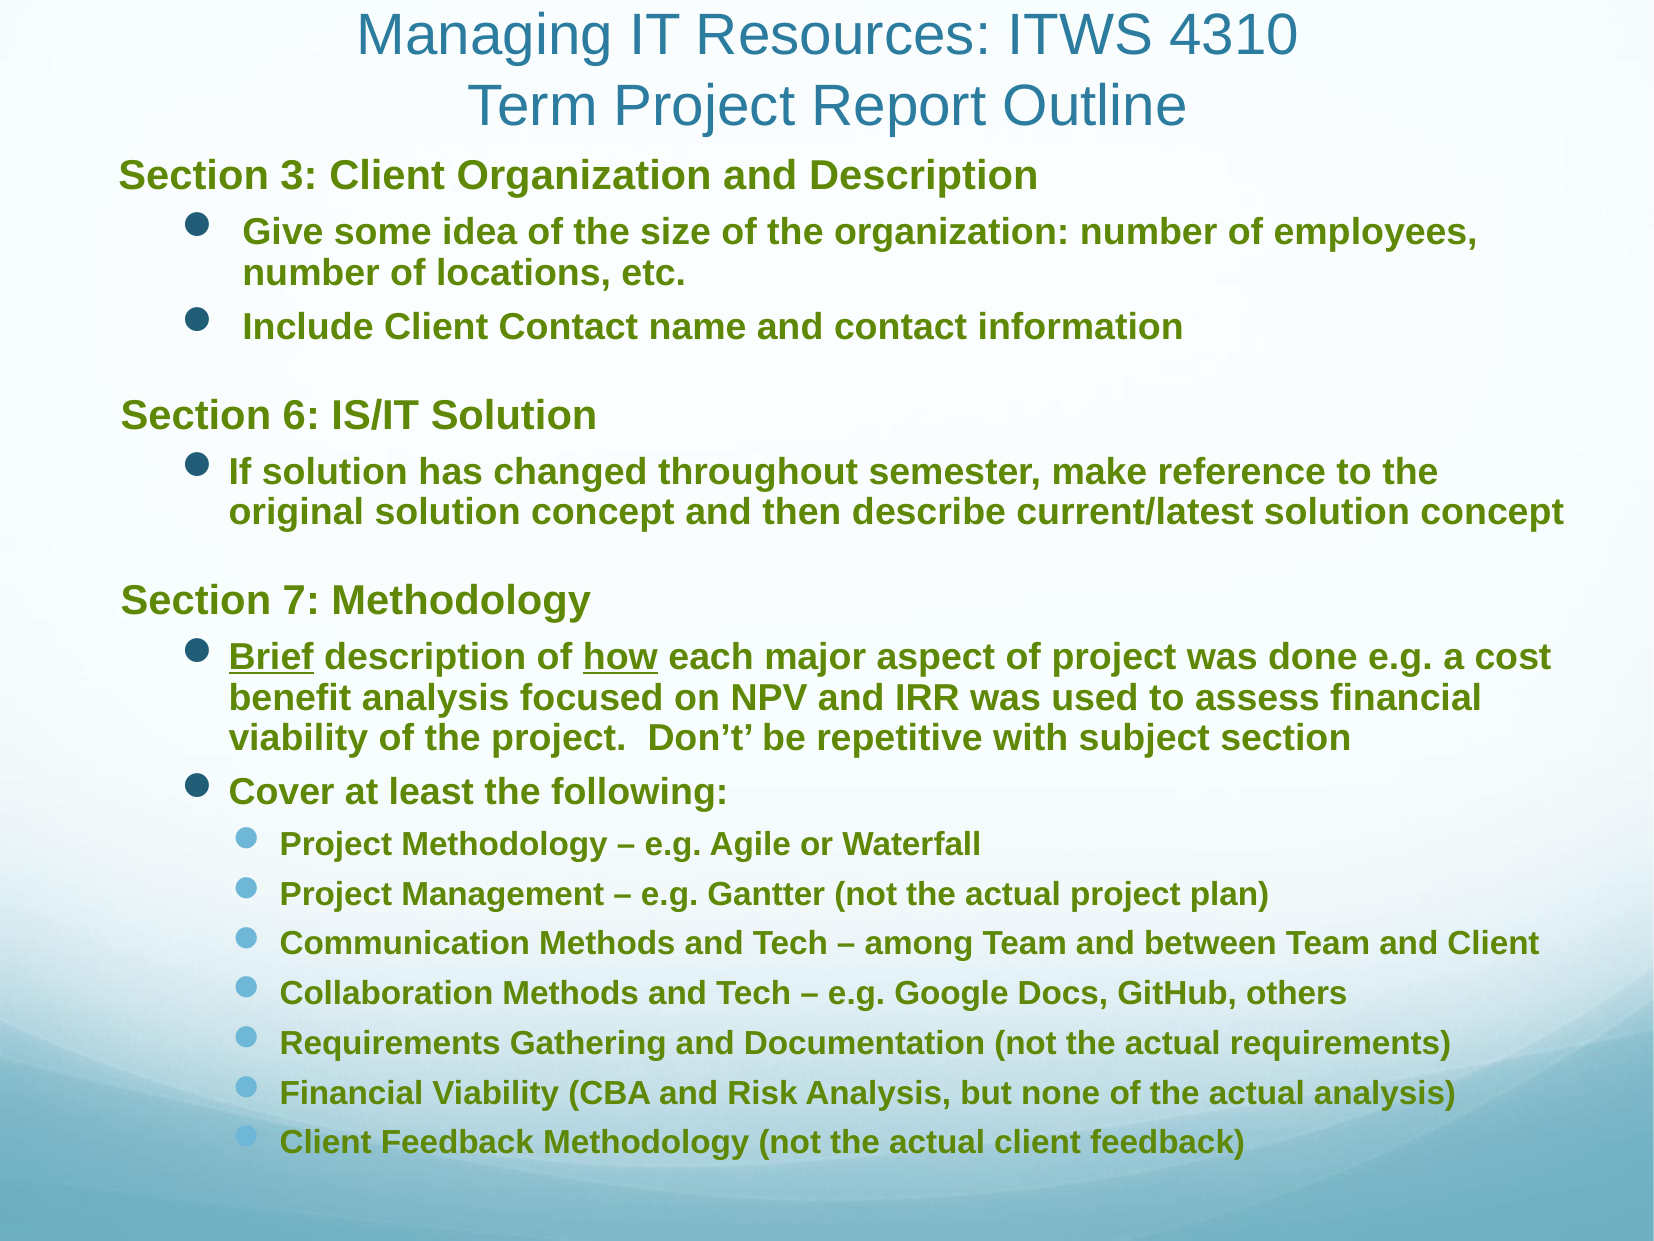

# Managing IT Resources: ITWS 4310 Term Project Report Outline
Section 3: Client Organization and Description
Give some idea of the size of the organization: number of employees, number of locations, etc.
Include Client Contact name and contact information
Section 6: IS/IT Solution
If solution has changed throughout semester, make reference to the original solution concept and then describe current/latest solution concept
Section 7: Methodology
Brief description of how each major aspect of project was done e.g. a cost benefit analysis focused on NPV and IRR was used to assess financial viability of the project.  Don’t’ be repetitive with subject section
Cover at least the following:
Project Methodology – e.g. Agile or Waterfall
Project Management – e.g. Gantter (not the actual project plan)
Communication Methods and Tech – among Team and between Team and Client
Collaboration Methods and Tech – e.g. Google Docs, GitHub, others
Requirements Gathering and Documentation (not the actual requirements)
Financial Viability (CBA and Risk Analysis, but none of the actual analysis)
Client Feedback Methodology (not the actual client feedback)